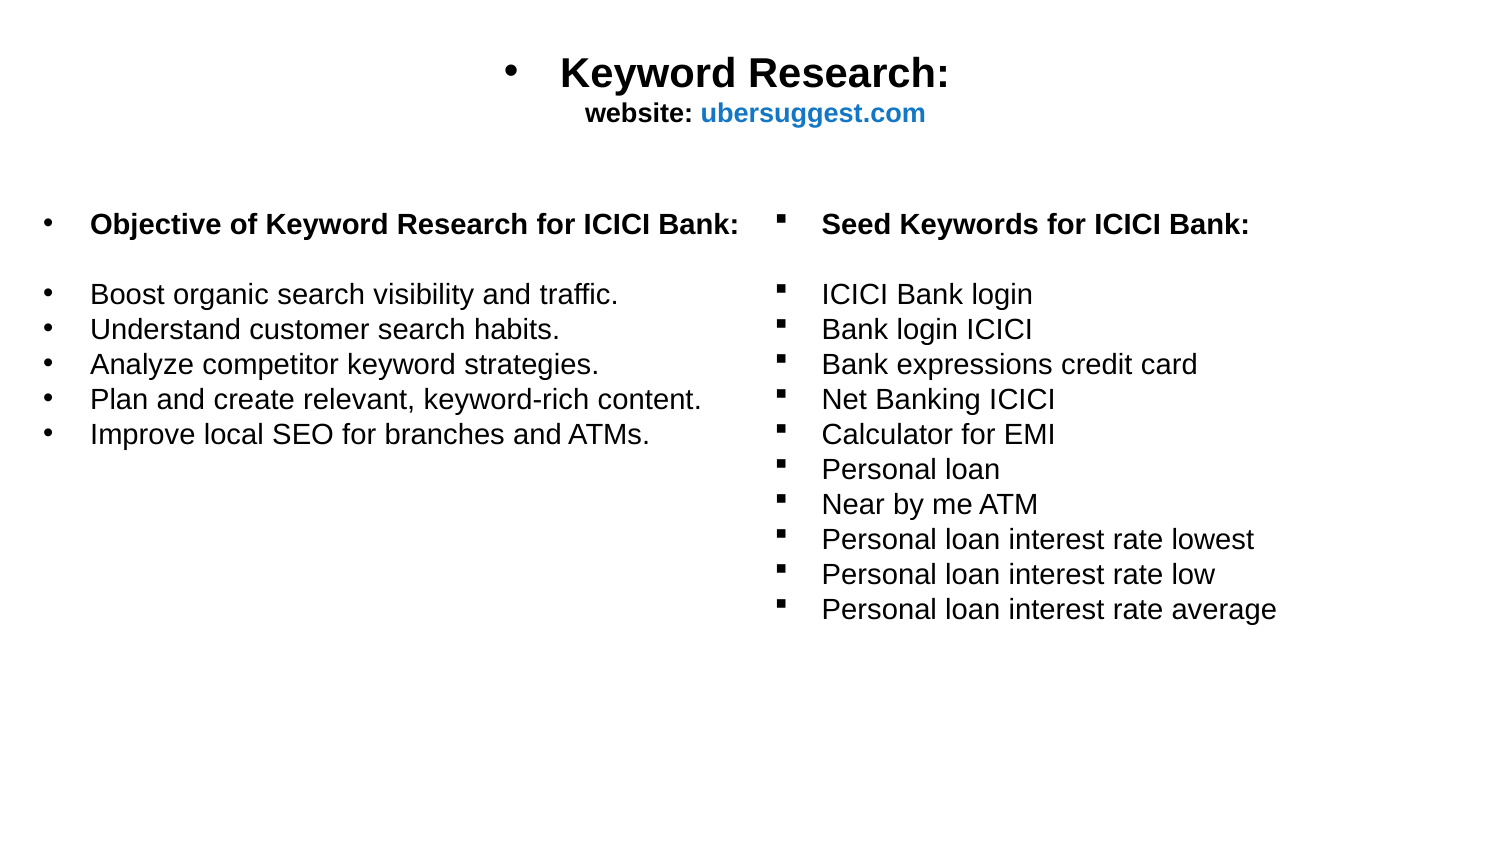

# Keyword Research: website: ubersuggest.com
Objective of Keyword Research for ICICI Bank:

Boost organic search visibility and traffic.
Understand customer search habits.
Analyze competitor keyword strategies.
Plan and create relevant, keyword-rich content.
Improve local SEO for branches and ATMs.
Seed Keywords for ICICI Bank:

ICICI Bank login
Bank login ICICI
Bank expressions credit card
Net Banking ICICI
Calculator for EMI
Personal loan
Near by me ATM
Personal loan interest rate lowest
Personal loan interest rate low
Personal loan interest rate average